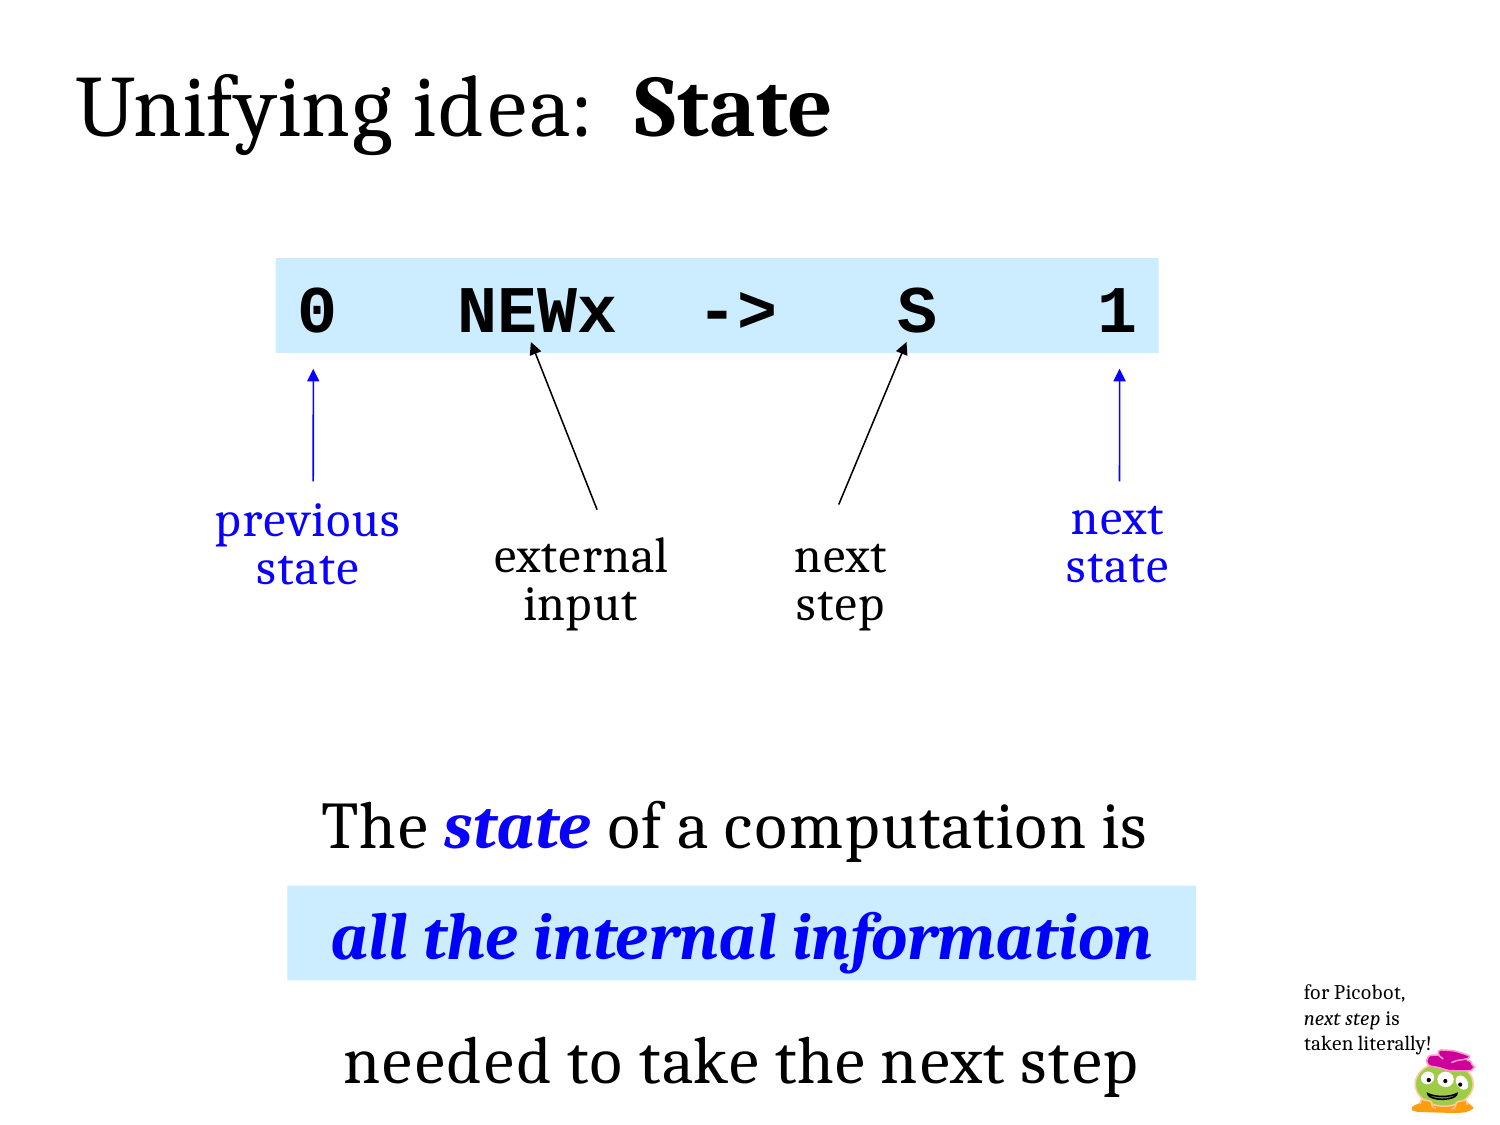

Unifying idea:  State
0   NEWx  ->   S    1

next state
previous state
next step
external input
The state of a computation is
all the internal information
for Picobot, next step is taken literally!
needed to take the next step